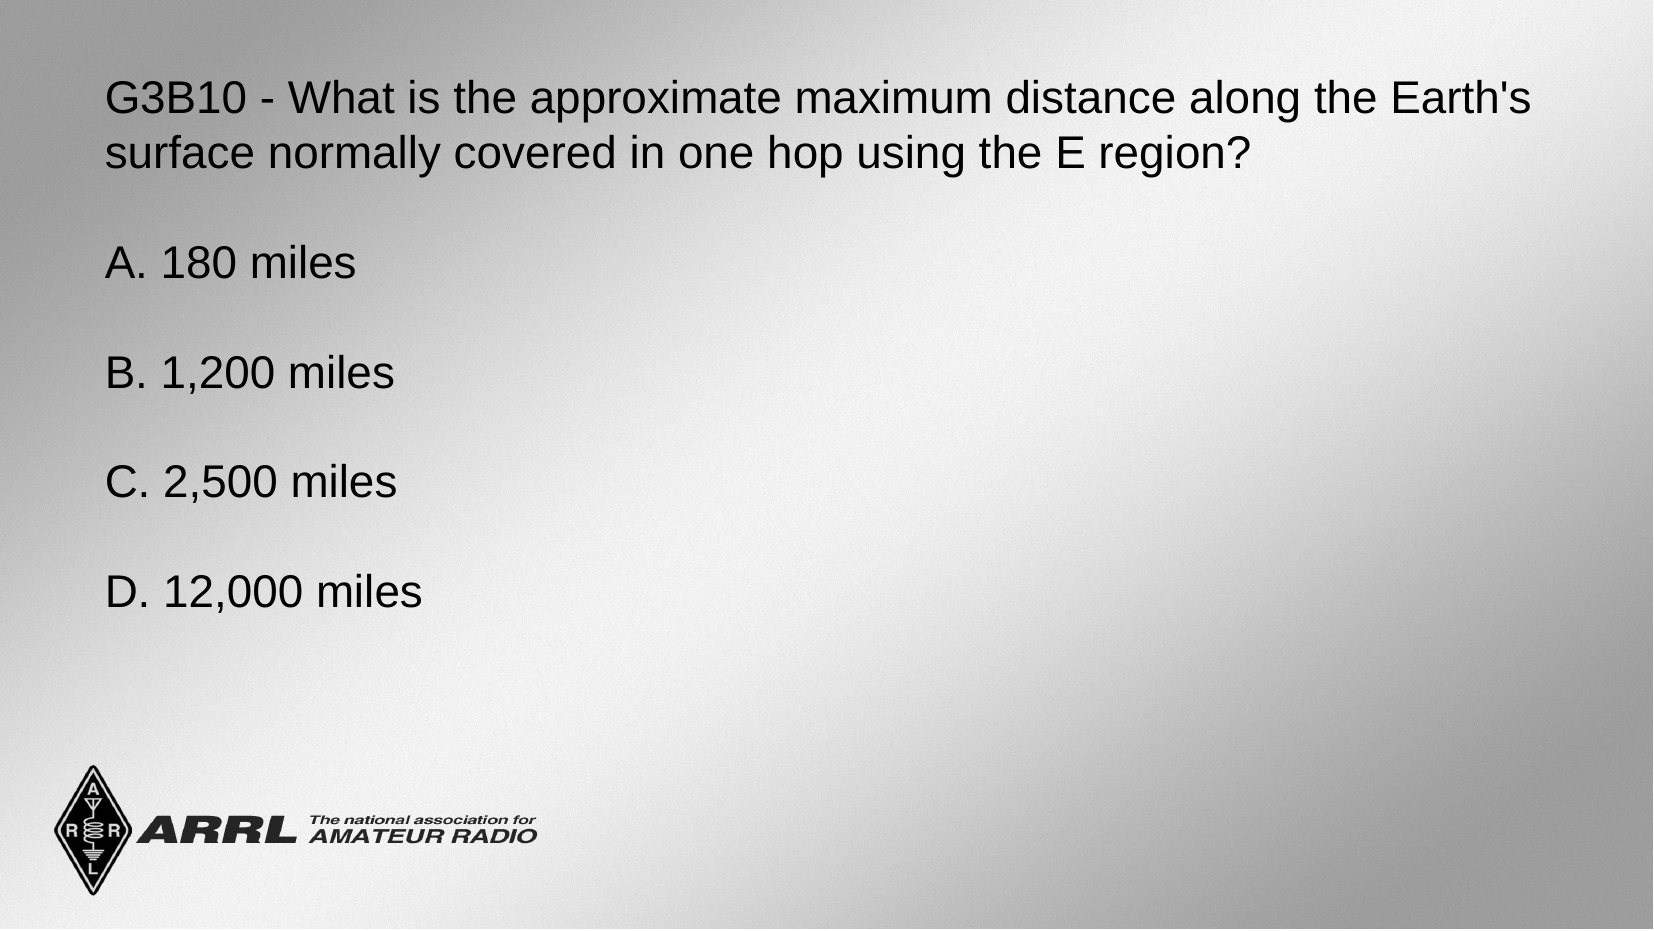

G3B10 - What is the approximate maximum distance along the Earth's surface normally covered in one hop using the E region?

A. 180 miles

B. 1,200 miles

C. 2,500 miles

D. 12,000 miles